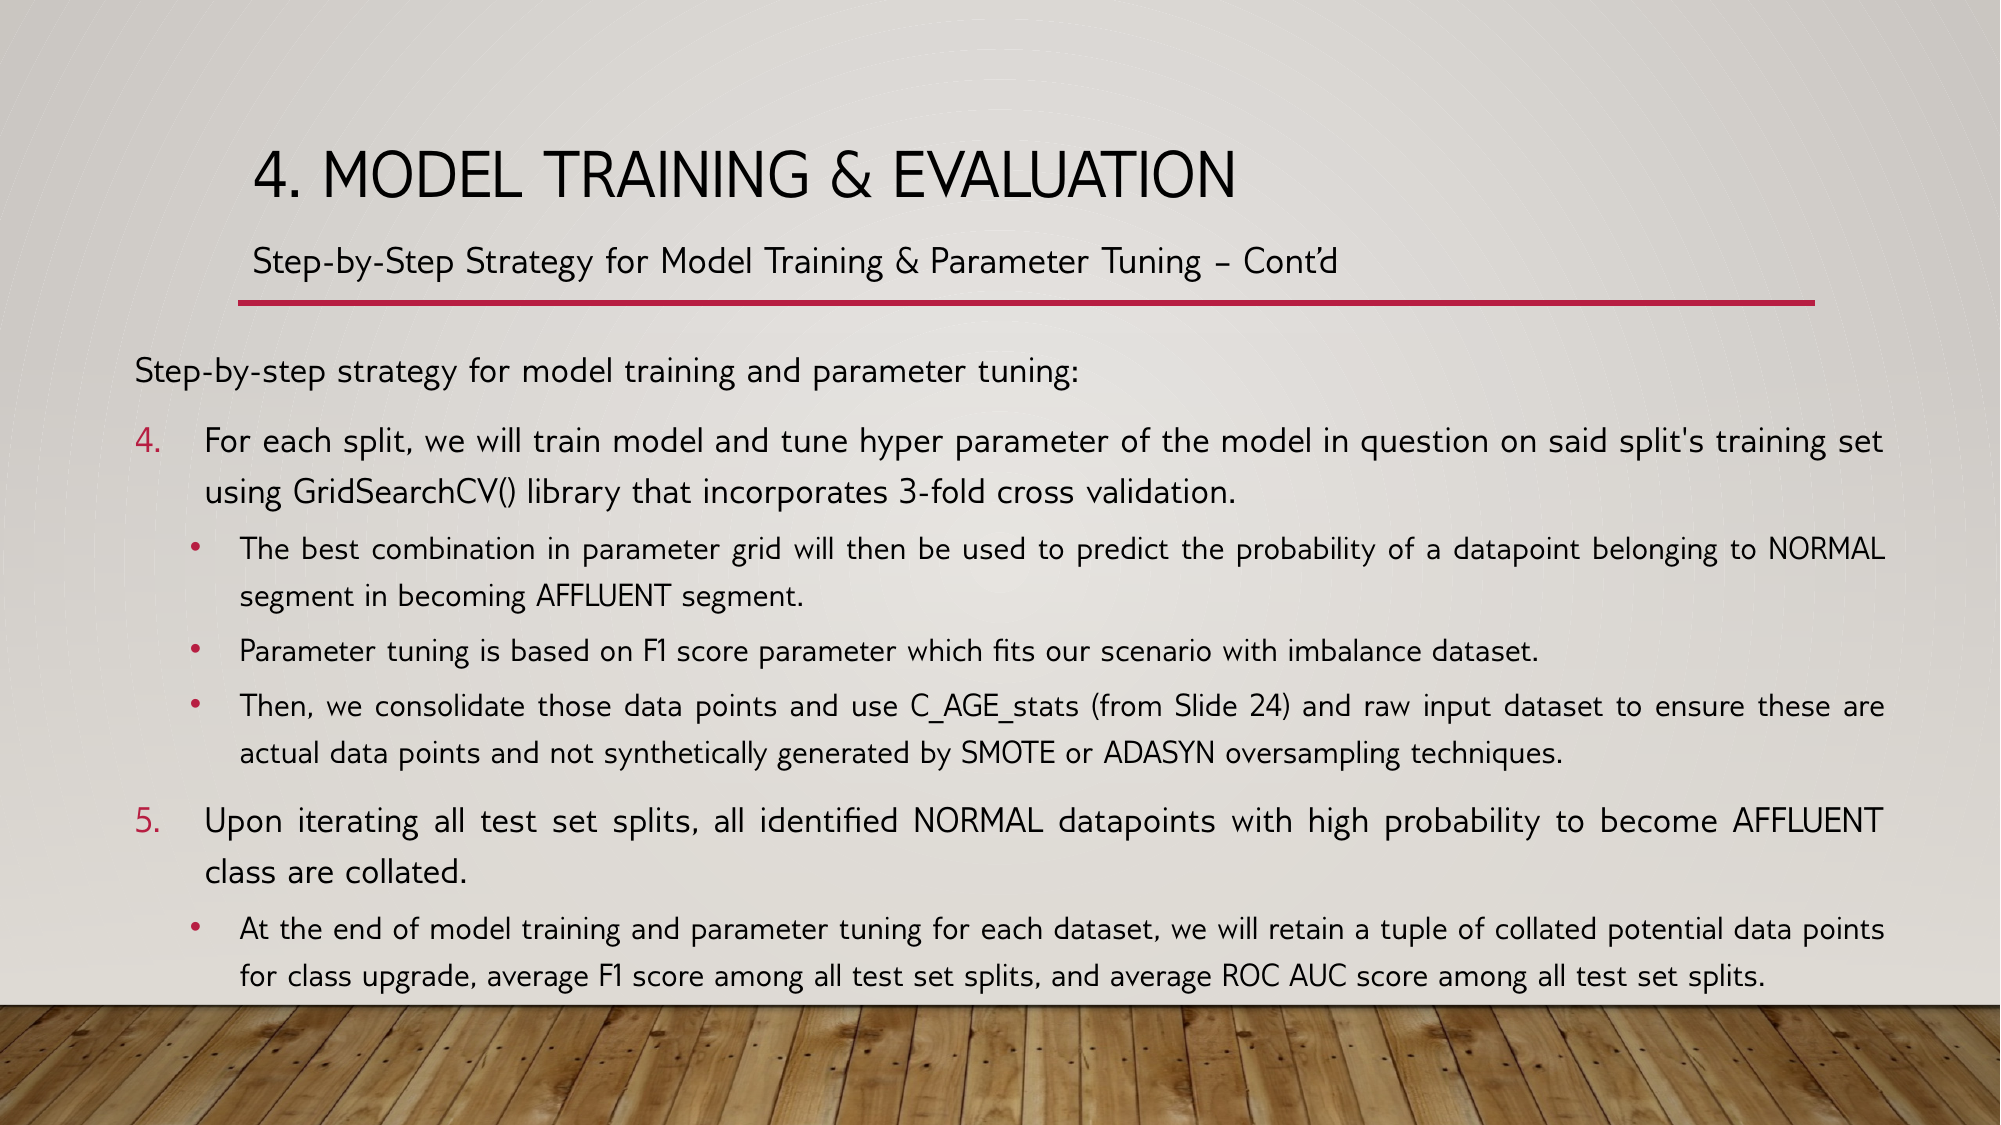

# 4. Model Training & Evaluation
Step-by-Step Strategy for Model Training & Parameter Tuning – Cont’d
Step-by-step strategy for model training and parameter tuning:
For each split, we will train model and tune hyper parameter of the model in question on said split's training set using GridSearchCV() library that incorporates 3-fold cross validation.
The best combination in parameter grid will then be used to predict the probability of a datapoint belonging to NORMAL segment in becoming AFFLUENT segment.
Parameter tuning is based on F1 score parameter which fits our scenario with imbalance dataset.
Then, we consolidate those data points and use C_AGE_stats (from Slide 24) and raw input dataset to ensure these are actual data points and not synthetically generated by SMOTE or ADASYN oversampling techniques.
Upon iterating all test set splits, all identified NORMAL datapoints with high probability to become AFFLUENT class are collated.
At the end of model training and parameter tuning for each dataset, we will retain a tuple of collated potential data points for class upgrade, average F1 score among all test set splits, and average ROC AUC score among all test set splits.